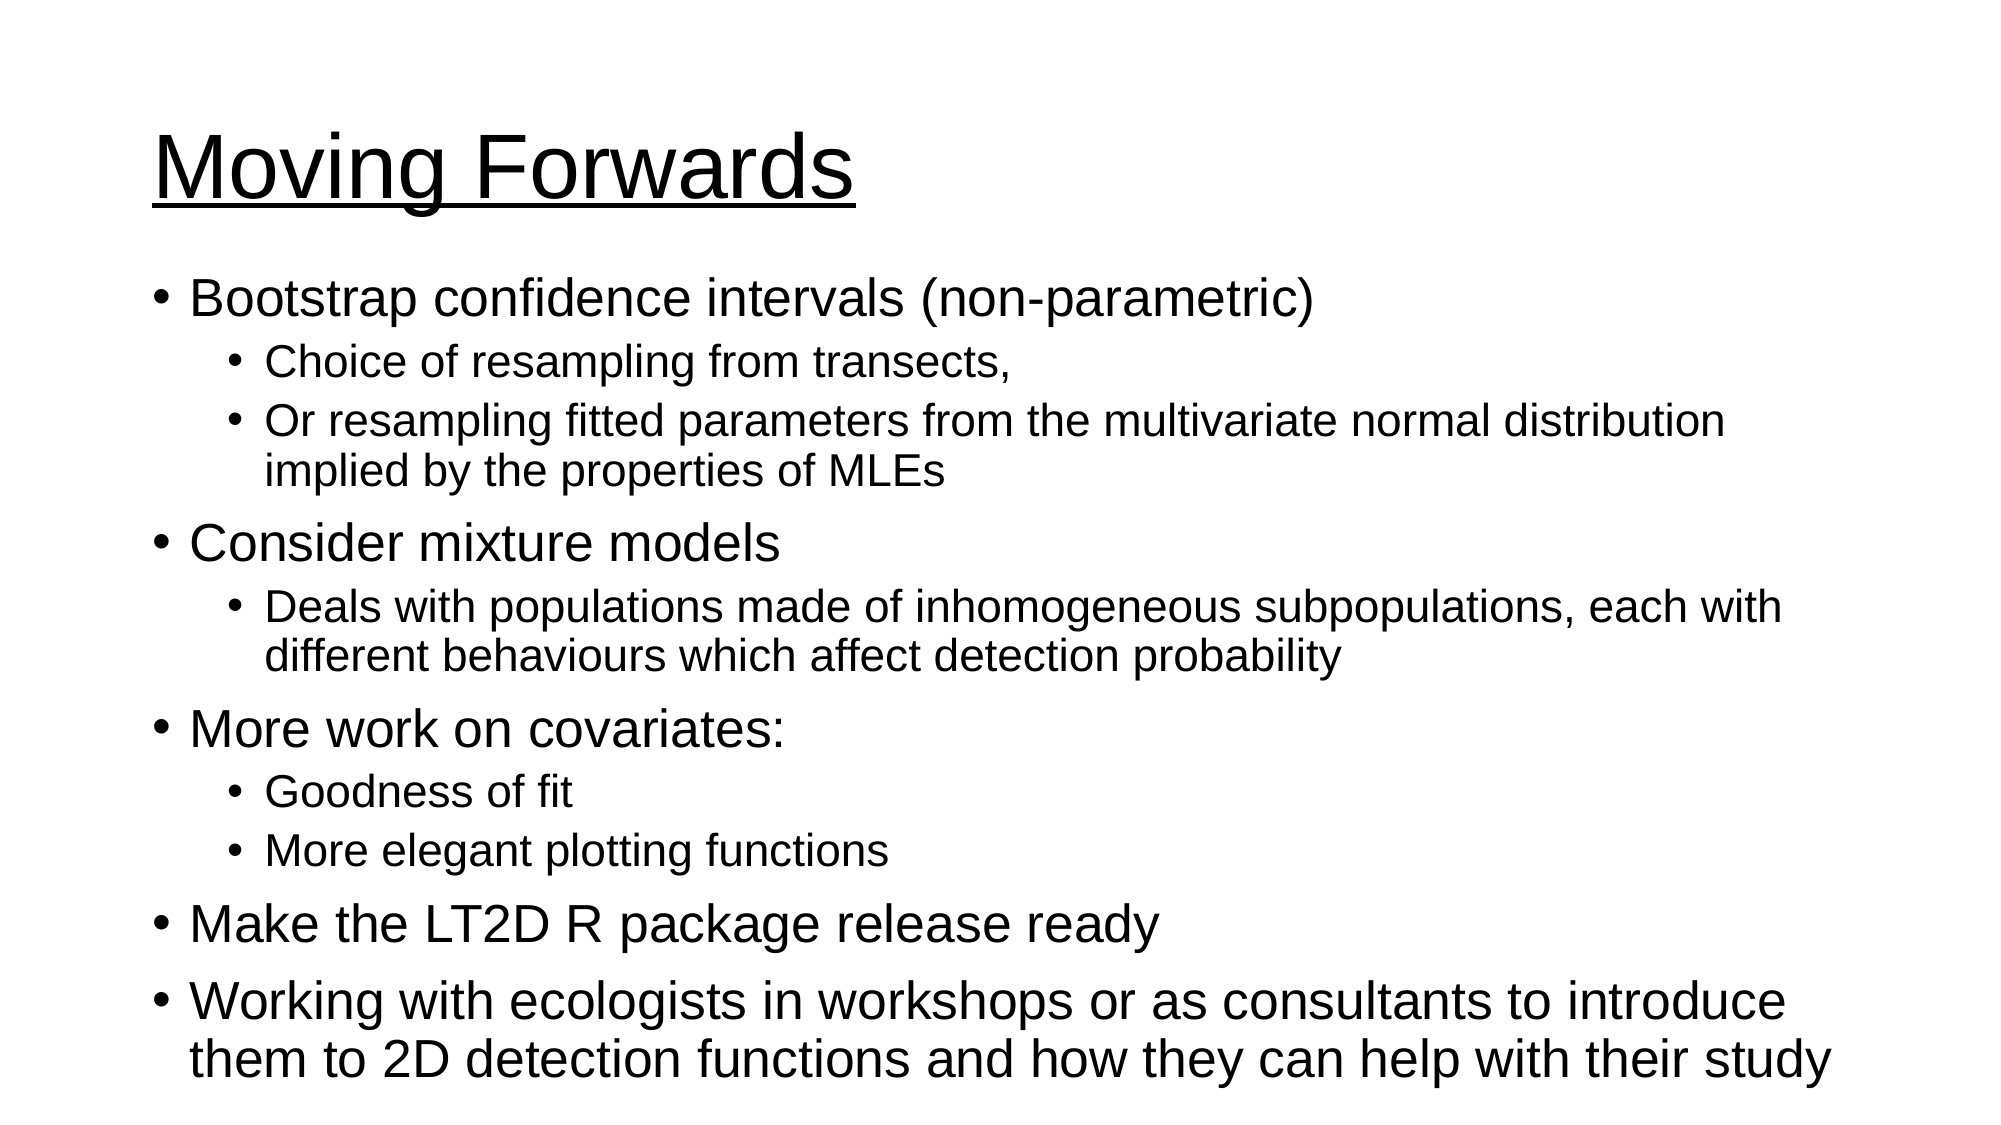

# Moving Forwards
Bootstrap confidence intervals (non-parametric)
Choice of resampling from transects,
Or resampling fitted parameters from the multivariate normal distribution implied by the properties of MLEs
Consider mixture models
Deals with populations made of inhomogeneous subpopulations, each with different behaviours which affect detection probability
More work on covariates:
Goodness of fit
More elegant plotting functions
Make the LT2D R package release ready
Working with ecologists in workshops or as consultants to introduce them to 2D detection functions and how they can help with their study